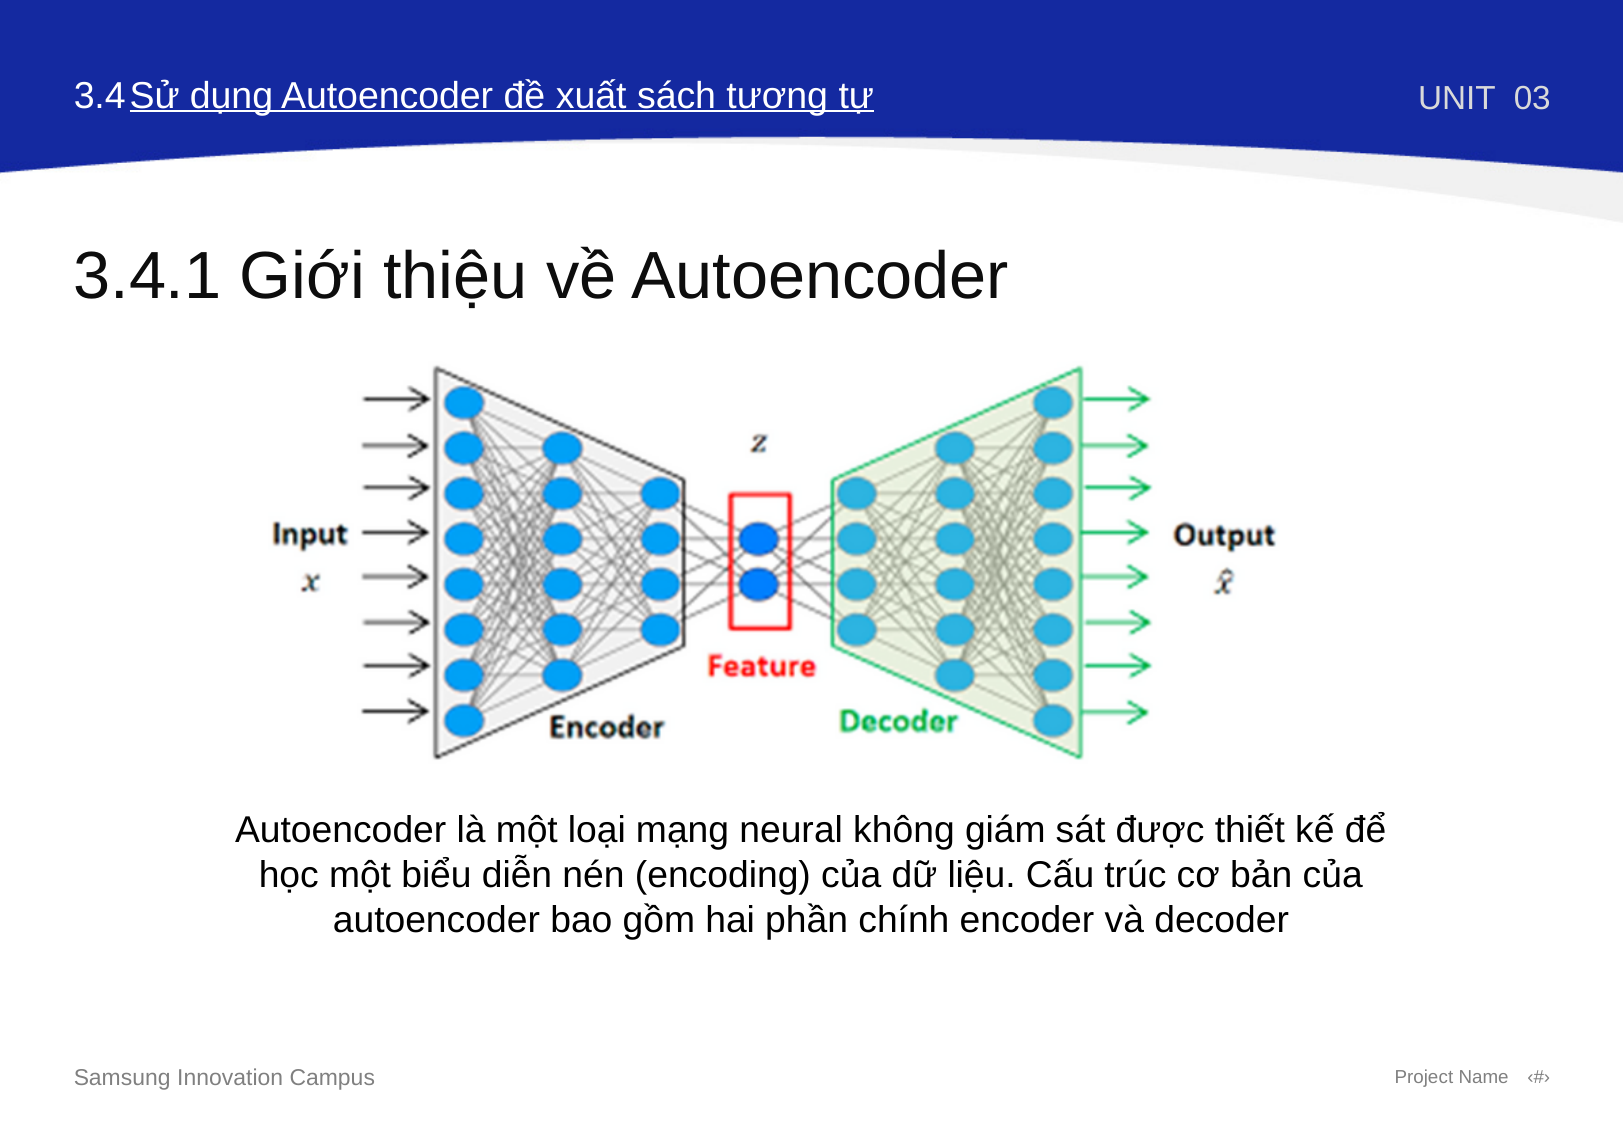

3.4
Sử dụng Autoencoder đề xuất sách tương tự
UNIT
03
3.4.1 Giới thiệu về Autoencoder

Autoencoder là một loại mạng neural không giám sát được thiết kế để học một biểu diễn nén (encoding) của dữ liệu. Cấu trúc cơ bản của autoencoder bao gồm hai phần chính encoder và decoder

Samsung Innovation Campus
Project Name
‹#›